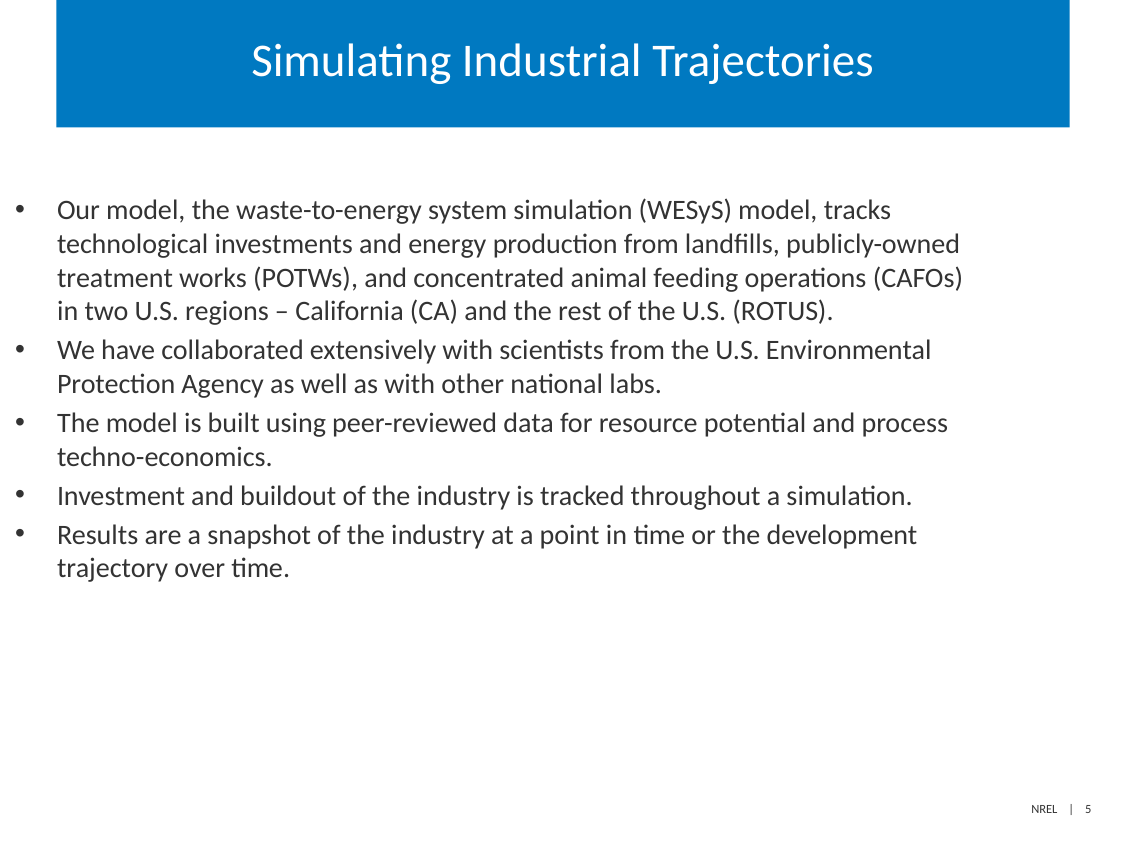

# Simulating Industrial Trajectories
Our model, the waste-to-energy system simulation (WESyS) model, tracks technological investments and energy production from landfills, publicly-owned treatment works (POTWs), and concentrated animal feeding operations (CAFOs) in two U.S. regions – California (CA) and the rest of the U.S. (ROTUS).
We have collaborated extensively with scientists from the U.S. Environmental Protection Agency as well as with other national labs.
The model is built using peer-reviewed data for resource potential and process techno-economics.
Investment and buildout of the industry is tracked throughout a simulation.
Results are a snapshot of the industry at a point in time or the development trajectory over time.